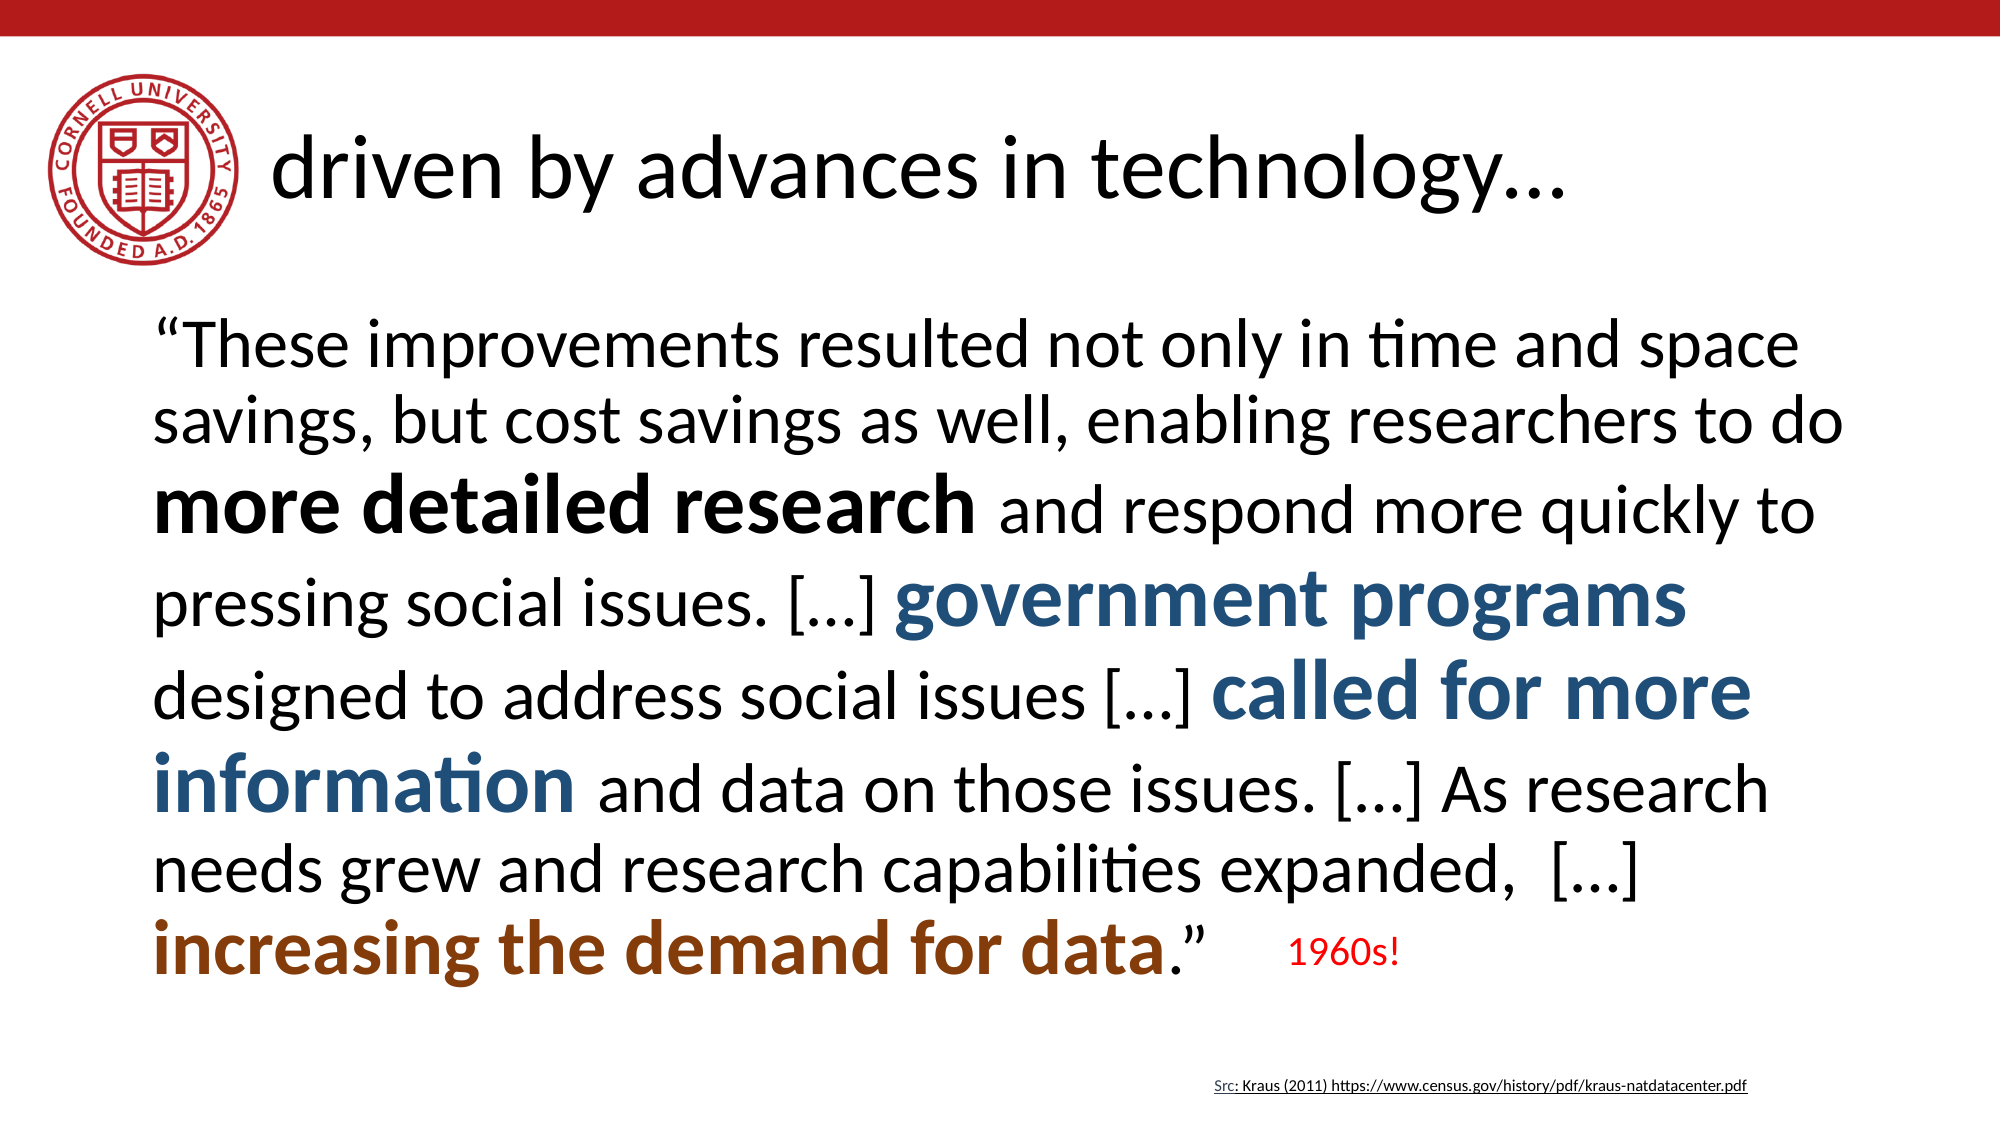

# driven by advances in technology…
“These improvements resulted not only in time and space savings, but cost savings as well, enabling researchers to do more detailed research and respond more quickly to pressing social issues. […] government programs designed to address social issues […] called for more information and data on those issues. […] As research needs grew and research capabilities expanded,  […] increasing the demand for data.”
1960s!
Src: Kraus (2011) https://www.census.gov/history/pdf/kraus-natdatacenter.pdf